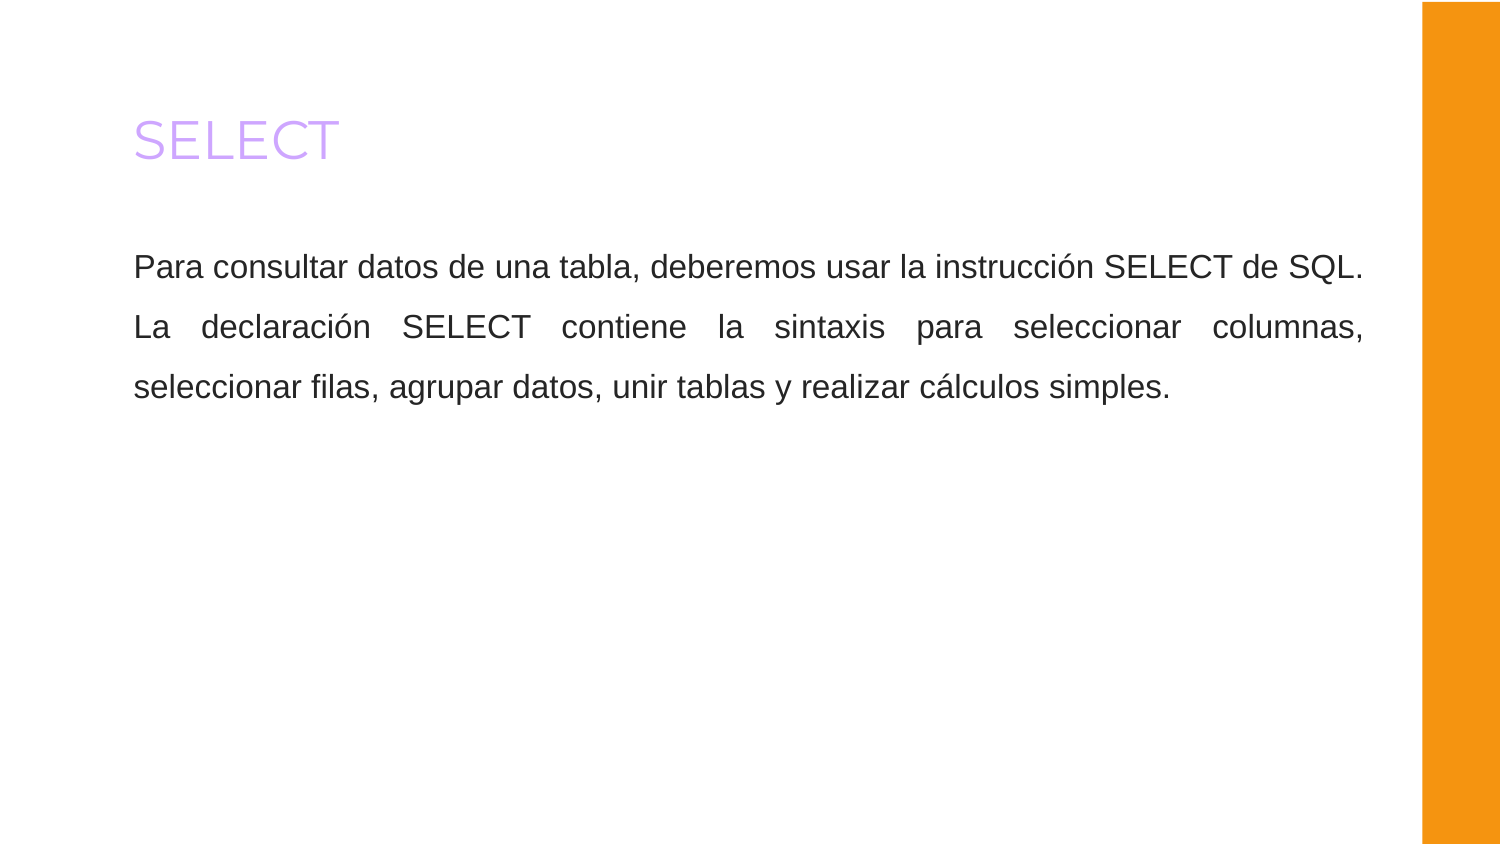

SELECT
Para consultar datos de una tabla, deberemos usar la instrucción SELECT de SQL. La declaración SELECT contiene la sintaxis para seleccionar columnas, seleccionar filas, agrupar datos, unir tablas y realizar cálculos simples.